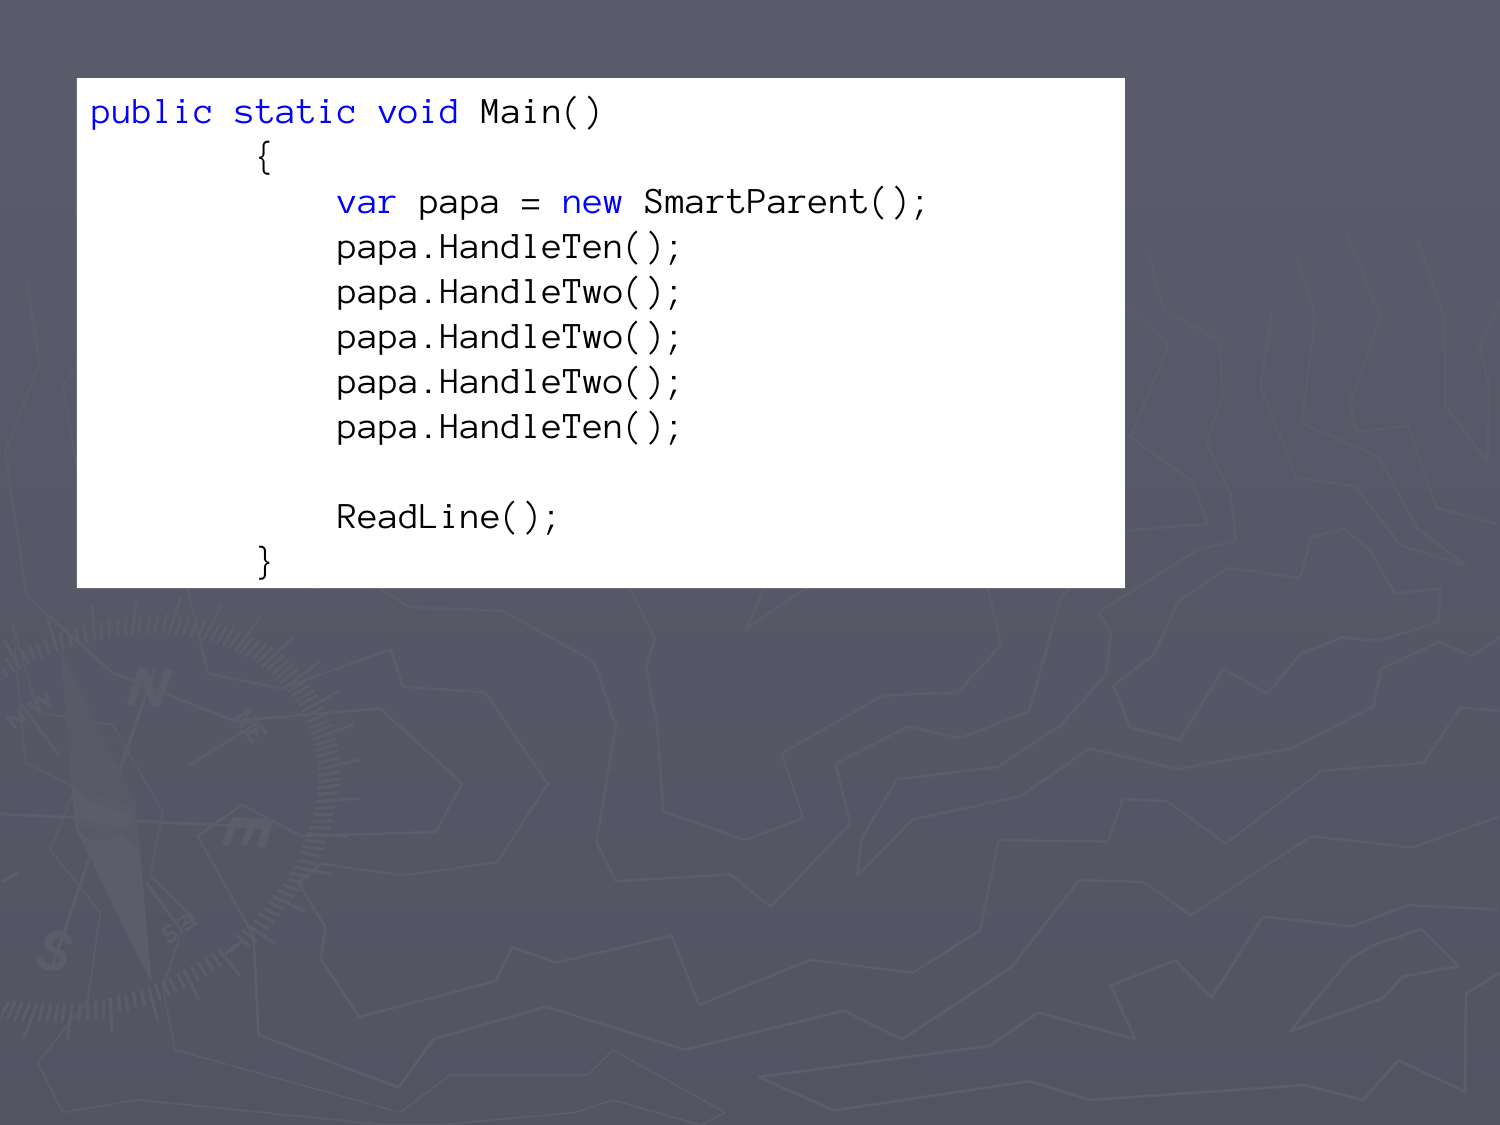

#
public static void Main()
        {
            var papa = new SmartParent();
            papa.HandleTen();
            papa.HandleTwo();
            papa.HandleTwo();
            papa.HandleTwo();
            papa.HandleTen();

            ReadLine();
        }